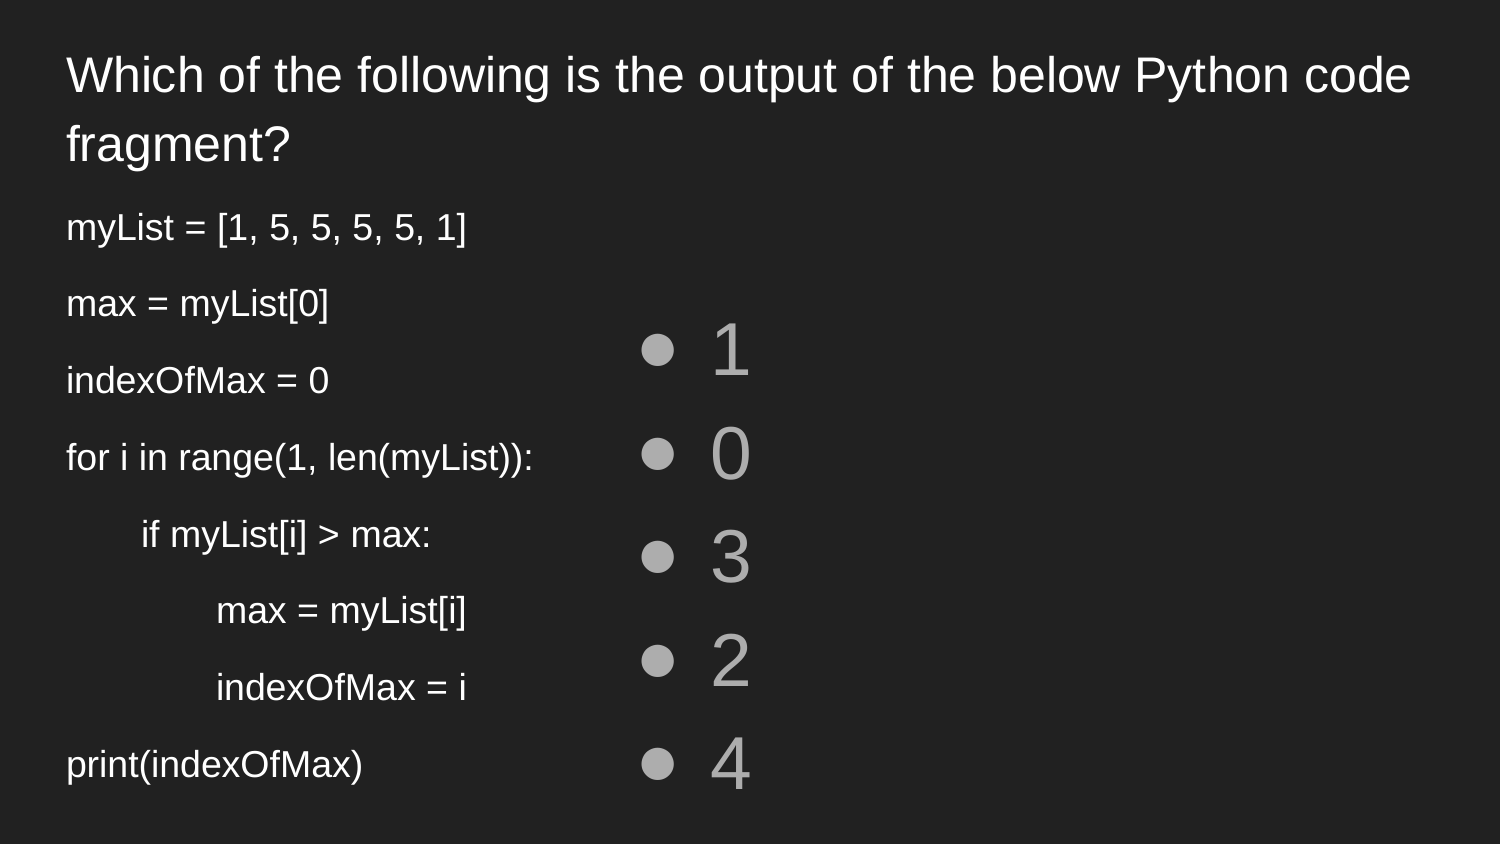

# Which of the following is the output of the below Python code fragment?
myList = [1, 5, 5, 5, 5, 1]
max = myList[0]
indexOfMax = 0
for i in range(1, len(myList)):
if myList[i] > max:
        	max = myList[i]
        	indexOfMax = i
print(indexOfMax)

1
0
3
2
4